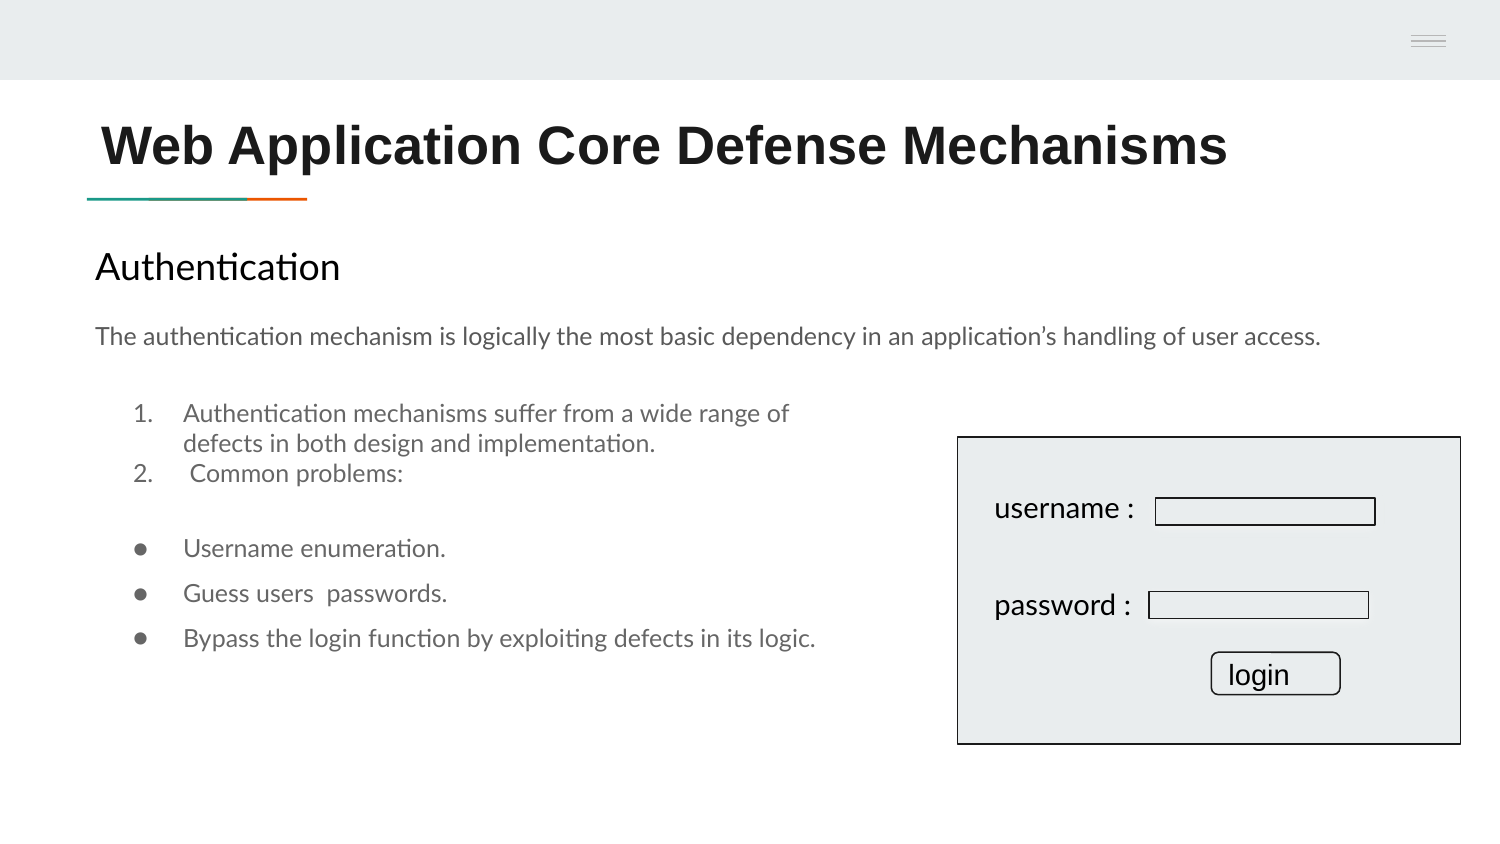

# Web Application Core Defense Mechanisms
Authentication
The authentication mechanism is logically the most basic dependency in an application’s handling of user access.
Authentication mechanisms suffer from a wide range of defects in both design and implementation.
 Common problems:

Username enumeration.
Guess users  passwords.
Bypass the login function by exploiting defects in its logic.

username :

password :

login